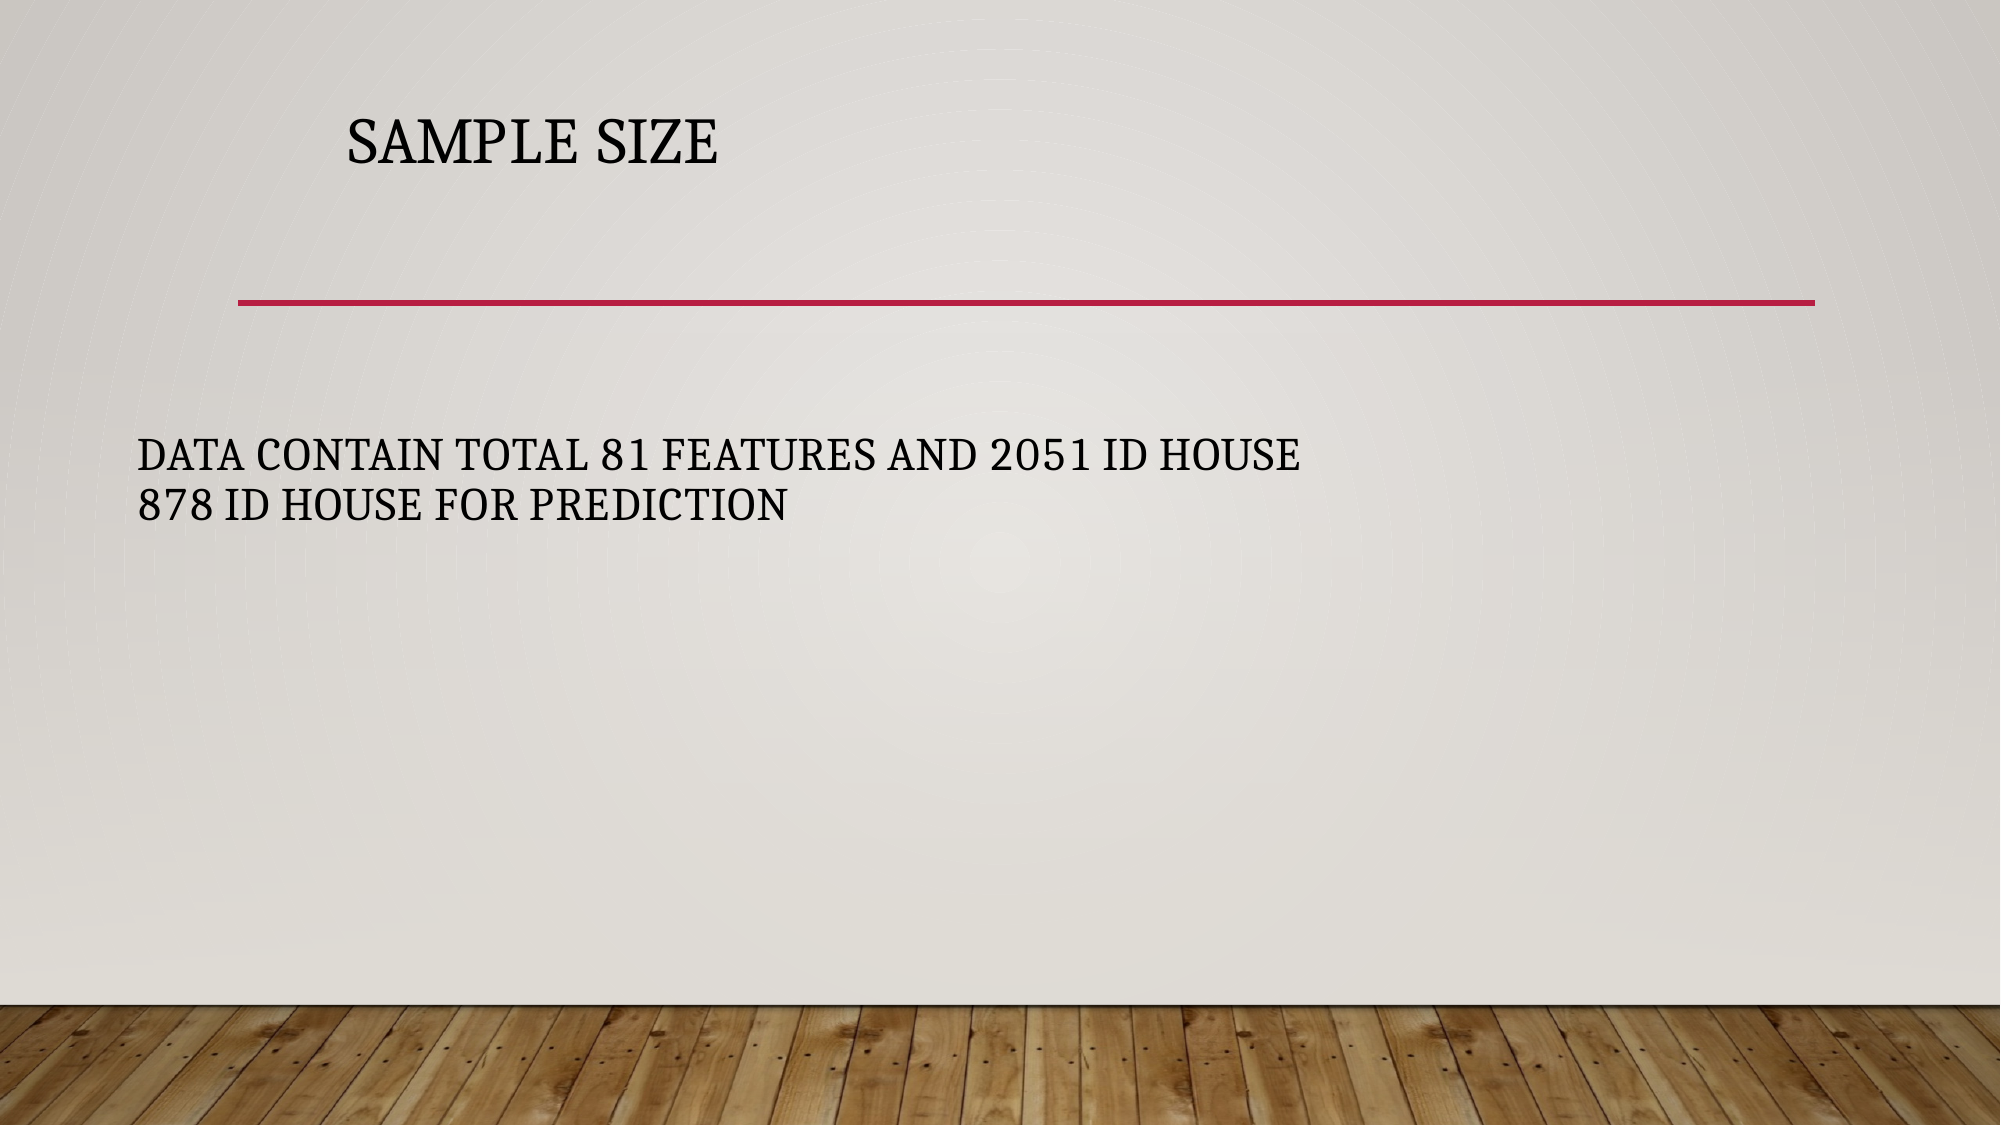

Sample size
# Data contain total 81 features and 2051 Id house 878 ID house for prediction